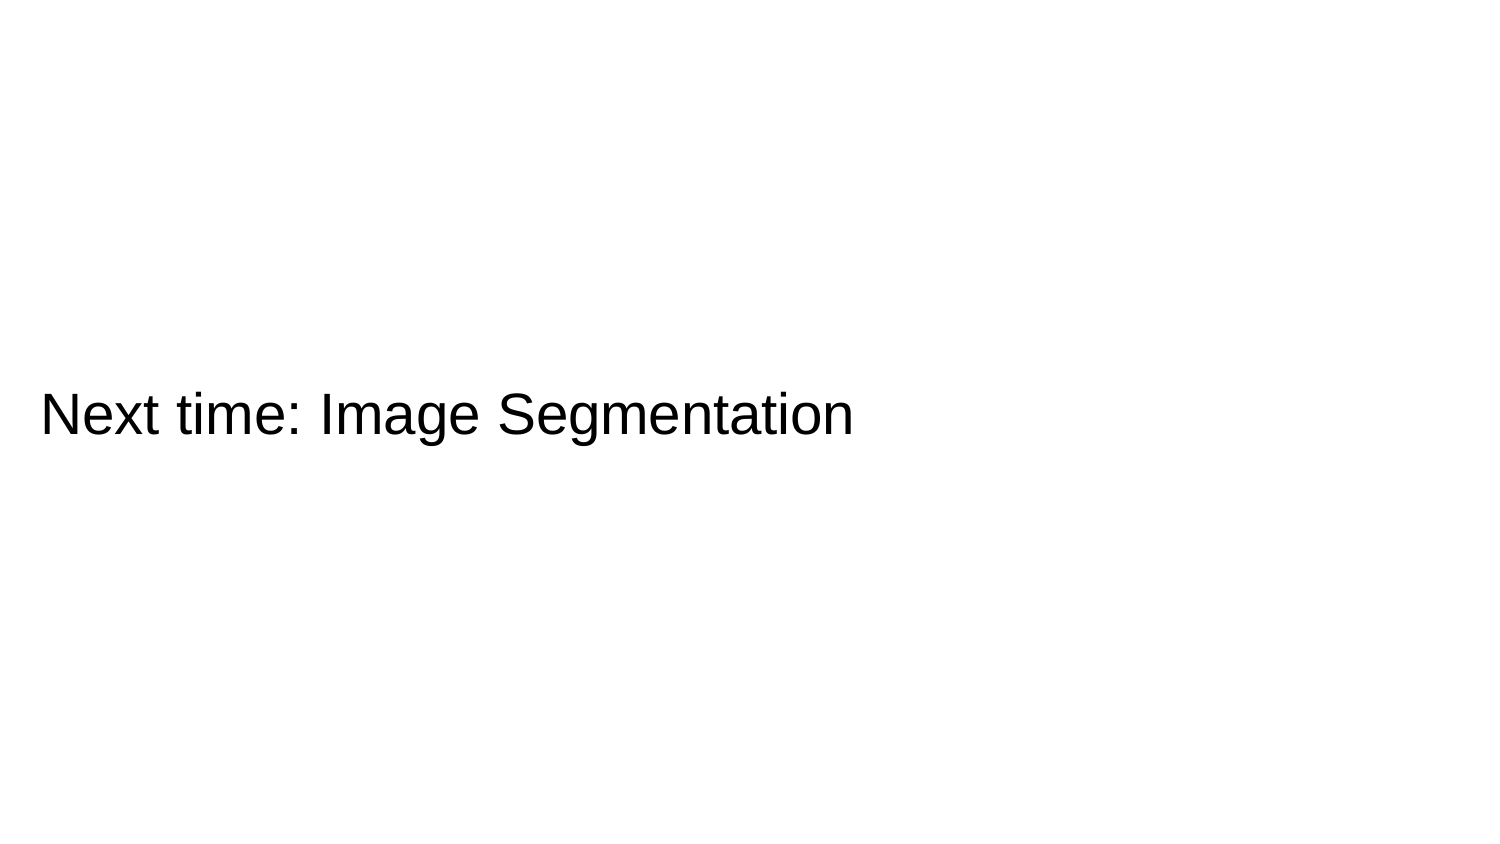

# Next time: Image Segmentation
May 4, 2023